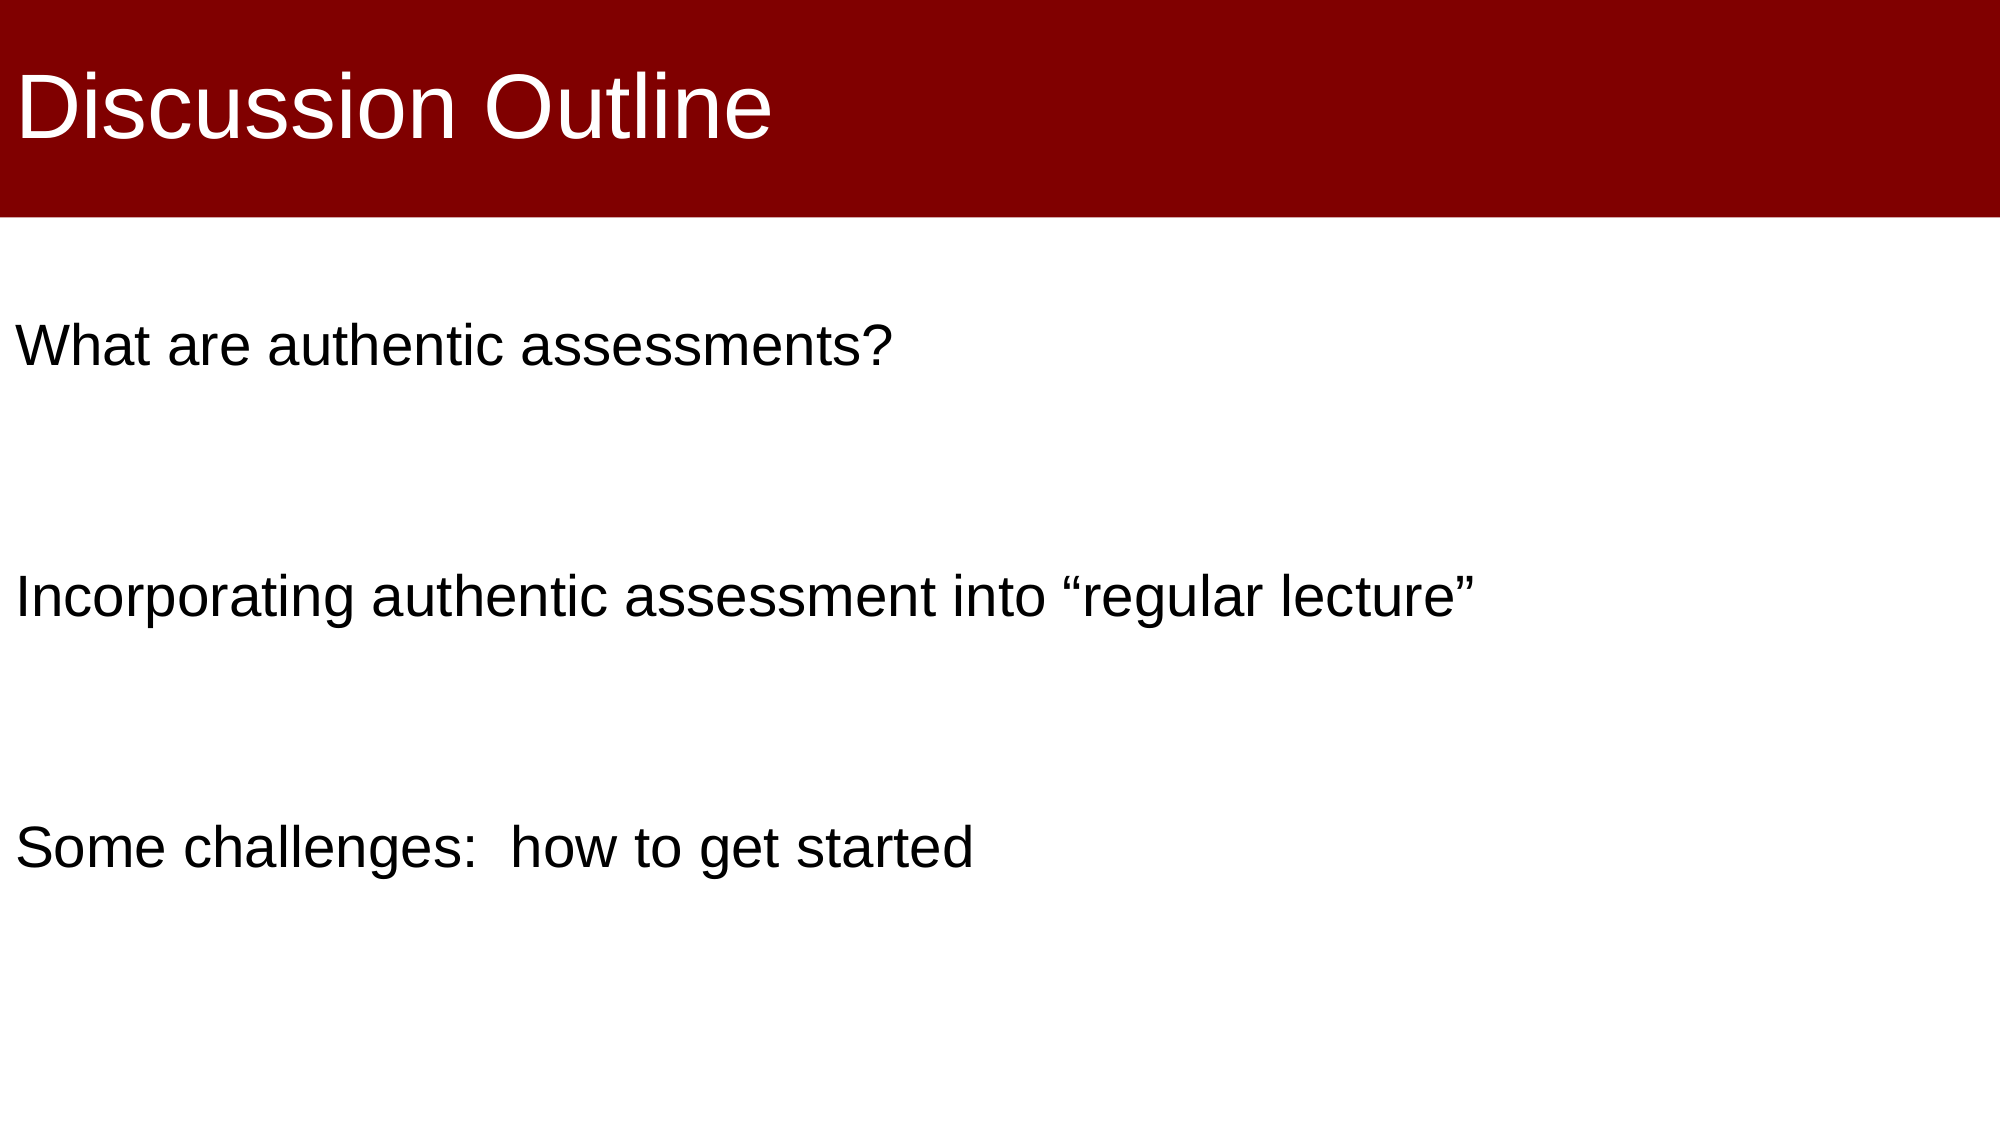

# Discussion Outline

What are authentic assessments?

Incorporating authentic assessment into “regular lecture”

Some challenges:  how to get started